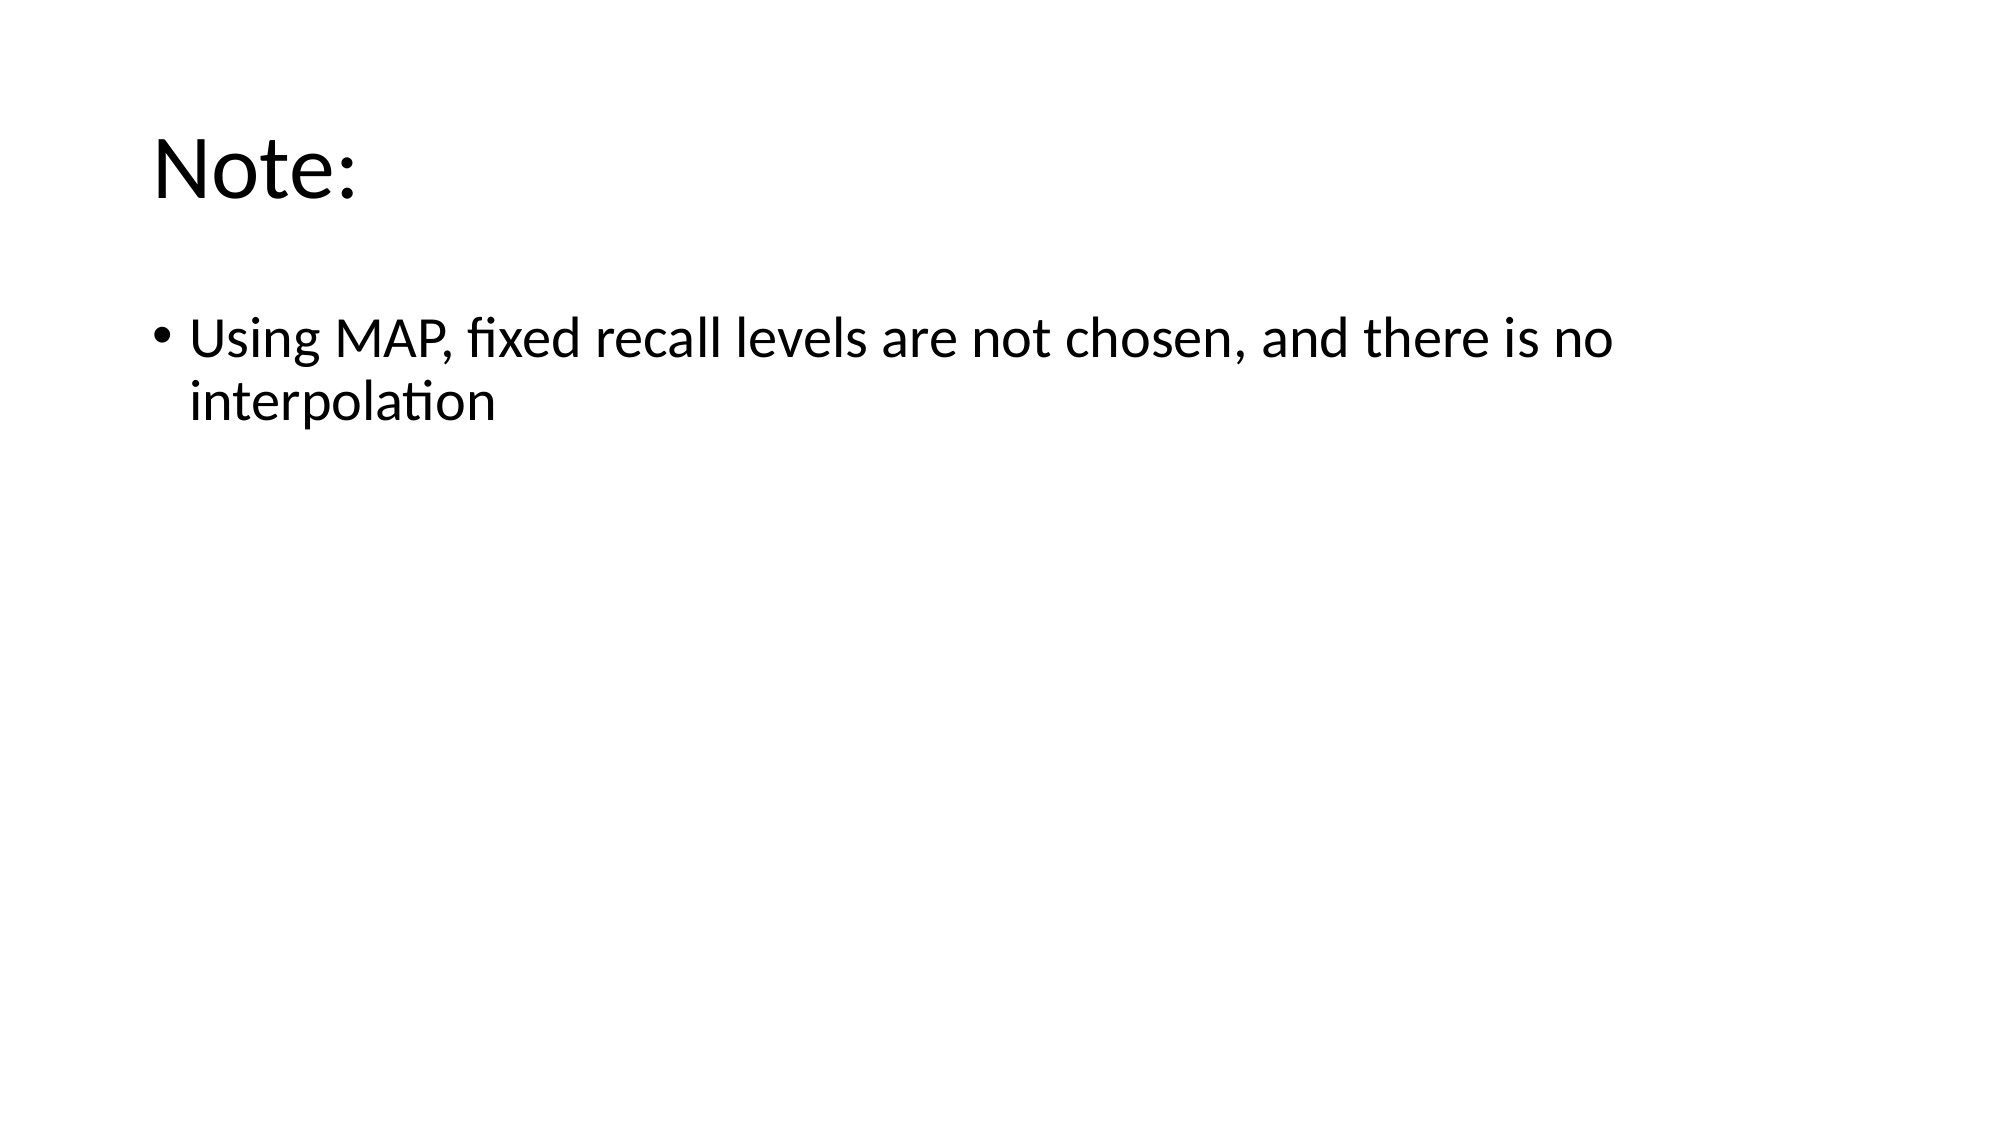

Note:
Using MAP, fixed recall levels are not chosen, and there is no interpolation